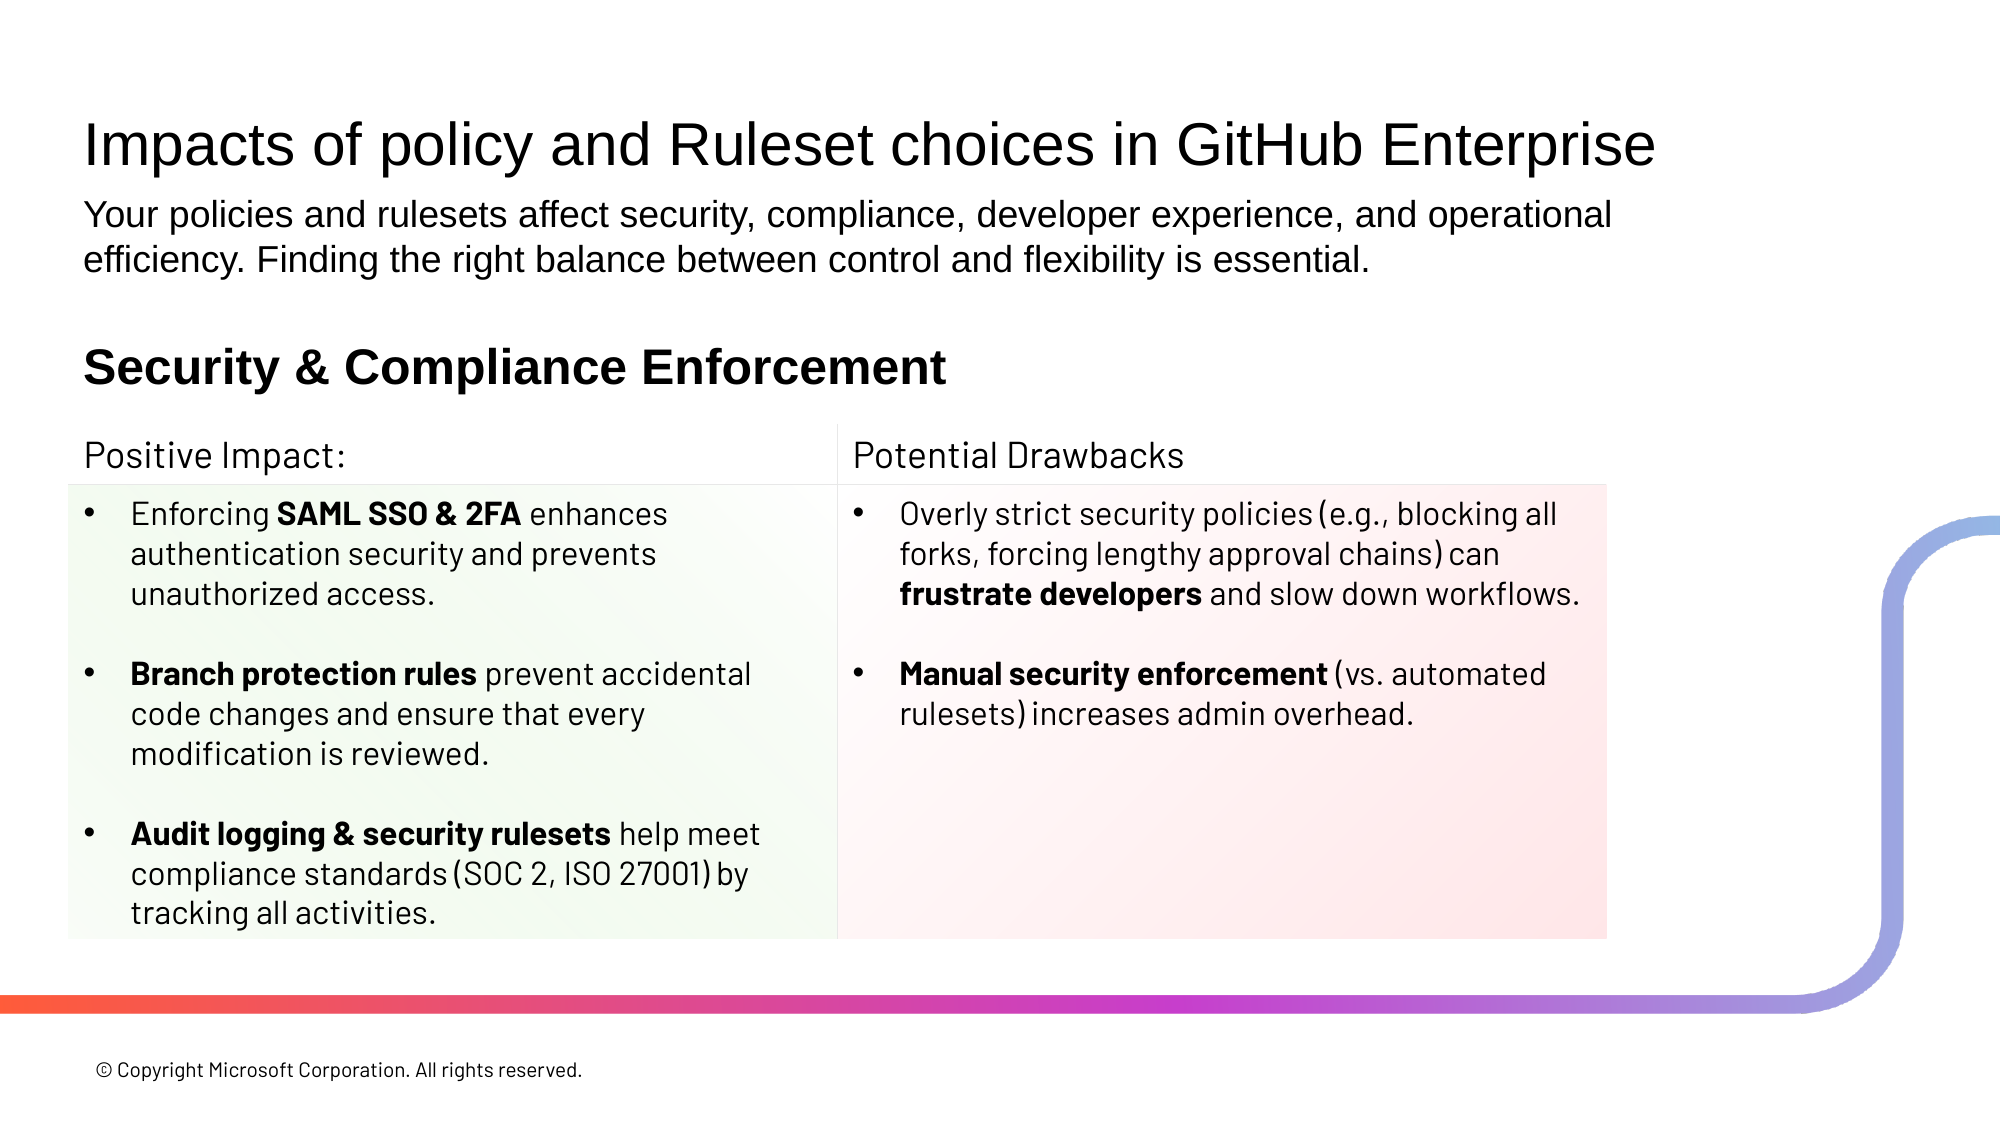

# Impacts of policy and Ruleset choices in GitHub Enterprise
Your policies and rulesets affect security, compliance, developer experience, and operational efficiency. Finding the right balance between control and flexibility is essential.
Security & Compliance Enforcement
| Positive Impact: | Potential Drawbacks |
| --- | --- |
| Enforcing SAML SSO & 2FA enhances authentication security and prevents unauthorized access. Branch protection rules prevent accidental code changes and ensure that every modification is reviewed. Audit logging & security rulesets help meet compliance standards (SOC 2, ISO 27001) by tracking all activities. | Overly strict security policies (e.g., blocking all forks, forcing lengthy approval chains) can frustrate developers and slow down workflows. Manual security enforcement (vs. automated rulesets) increases admin overhead. |
© Copyright Microsoft Corporation. All rights reserved.